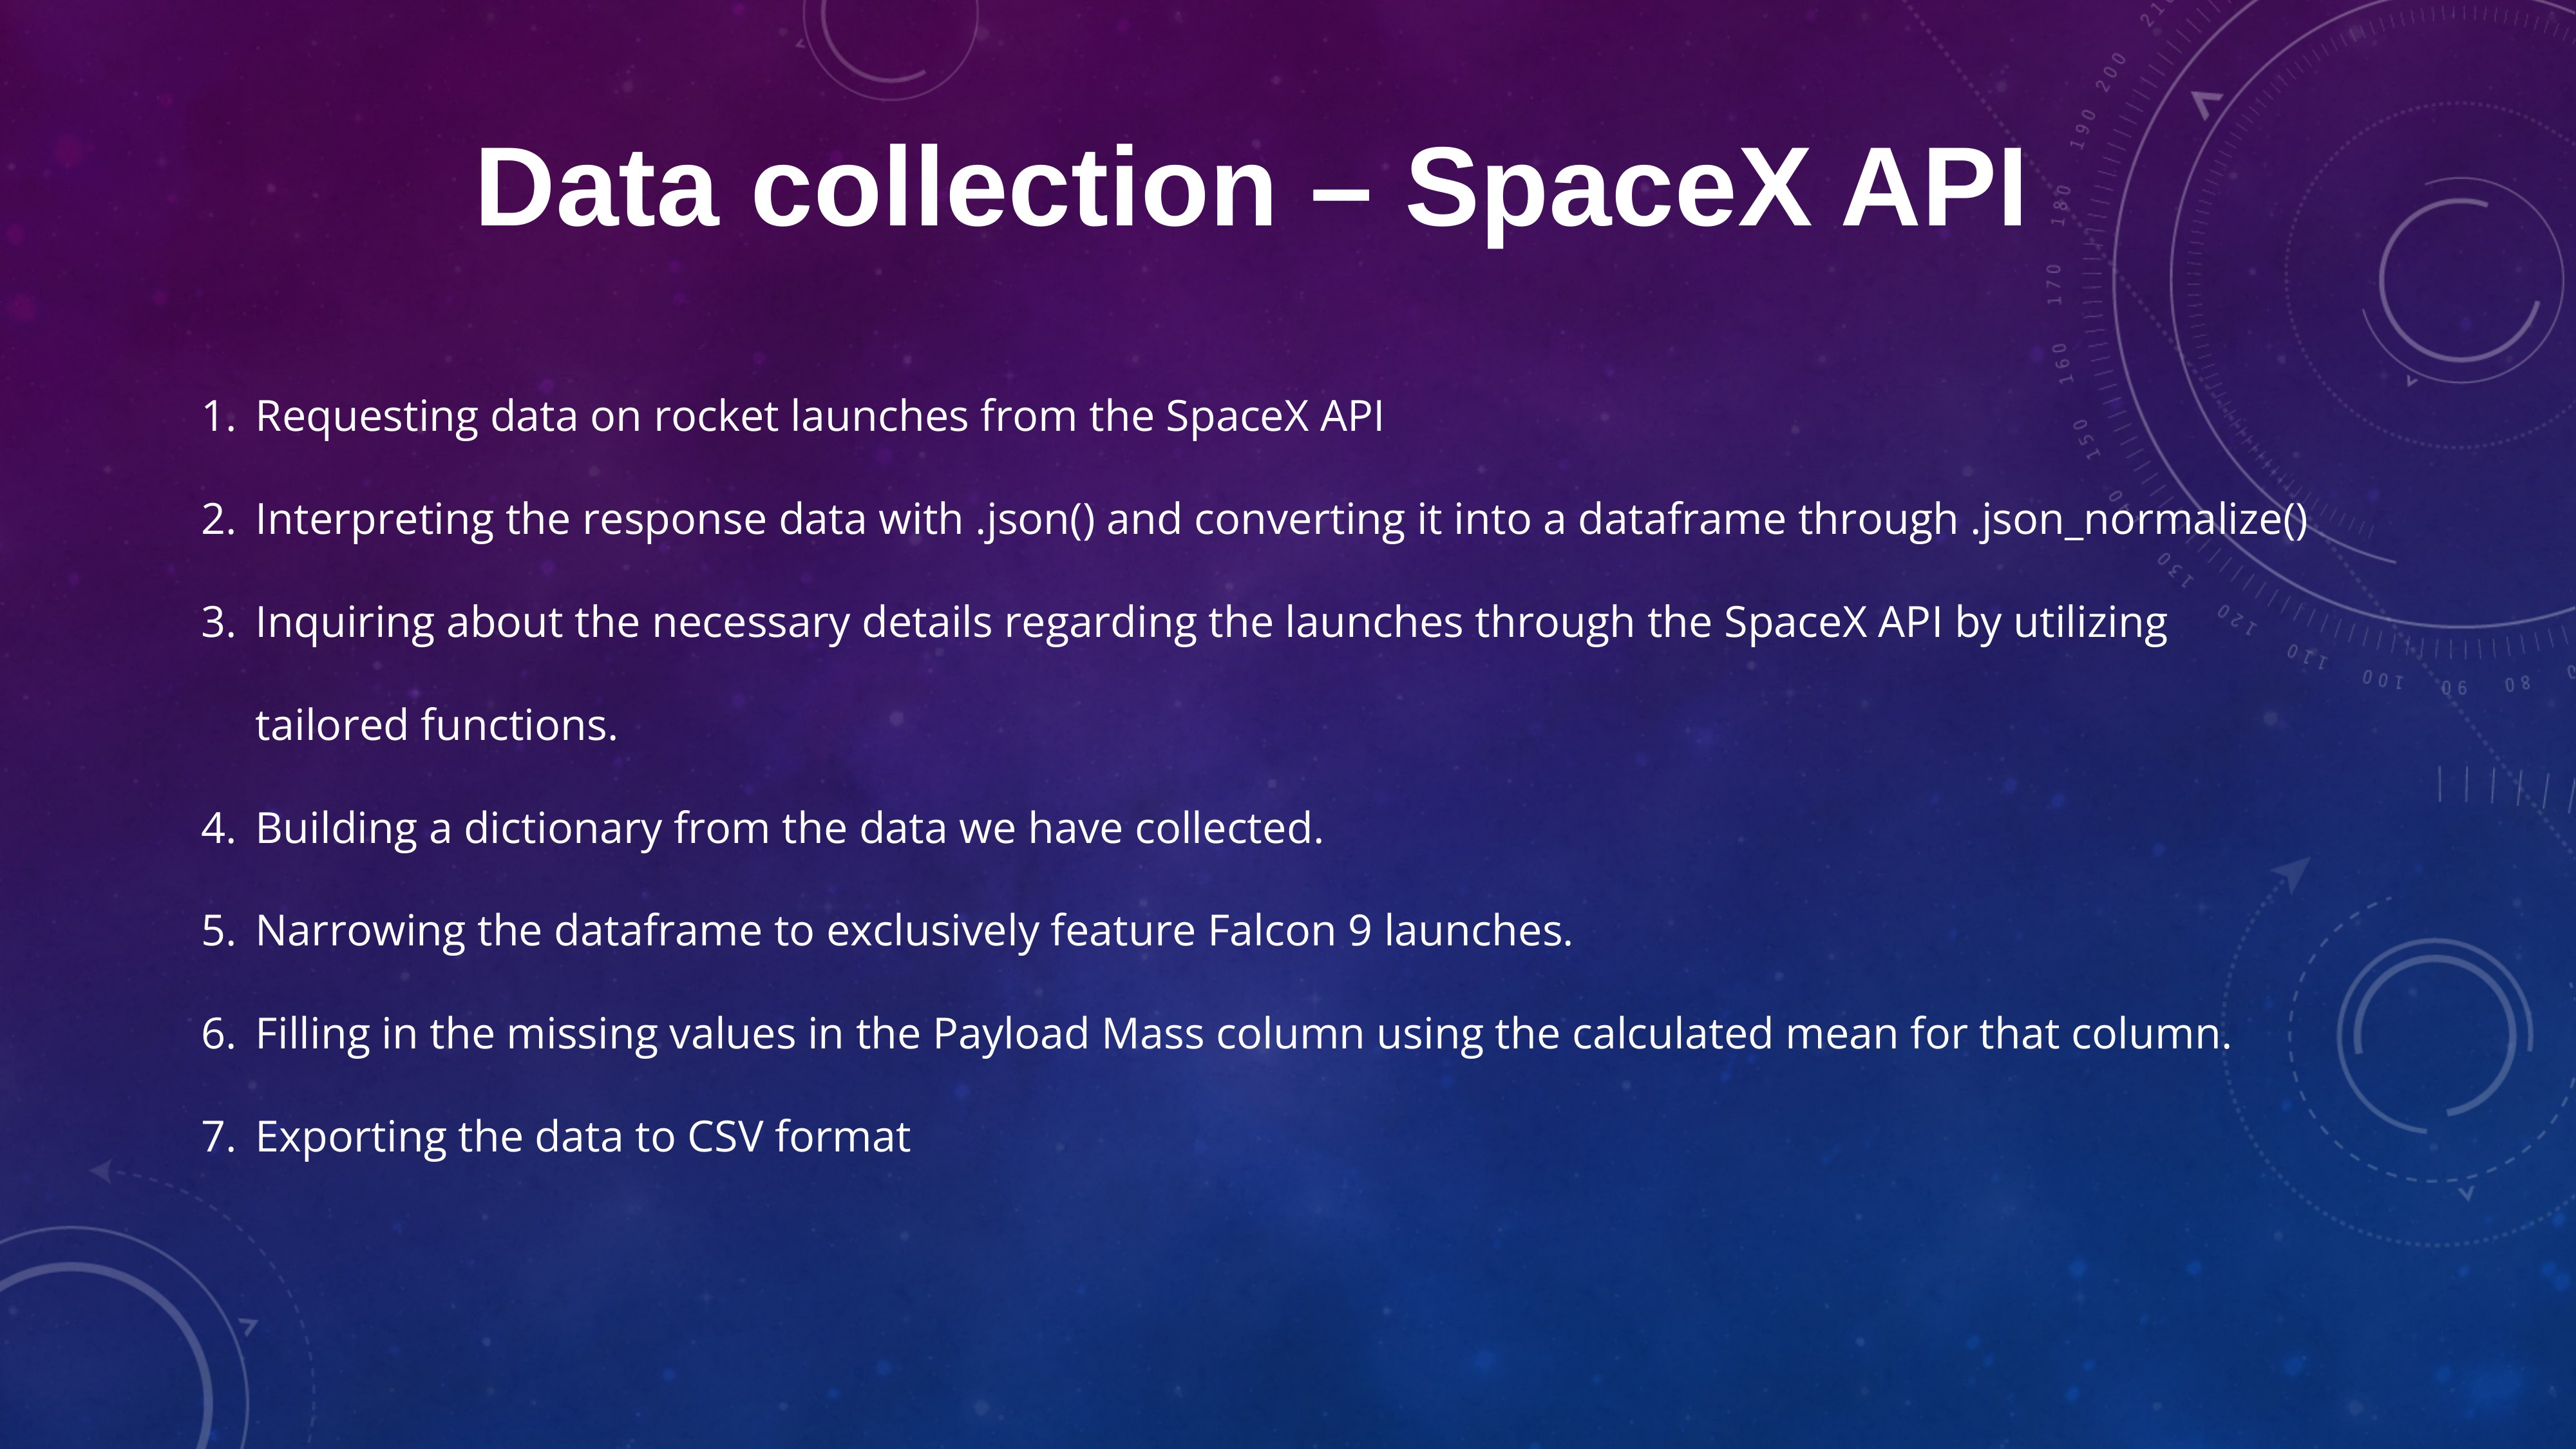

Data collection – SpaceX API
Requesting data on rocket launches from the SpaceX API
Interpreting the response data with .json() and converting it into a dataframe through .json_normalize()
Inquiring about the necessary details regarding the launches through the SpaceX API by utilizing tailored functions.
Building a dictionary from the data we have collected.
Narrowing the dataframe to exclusively feature Falcon 9 launches.
Filling in the missing values in the Payload Mass column using the calculated mean for that column.
Exporting the data to CSV format